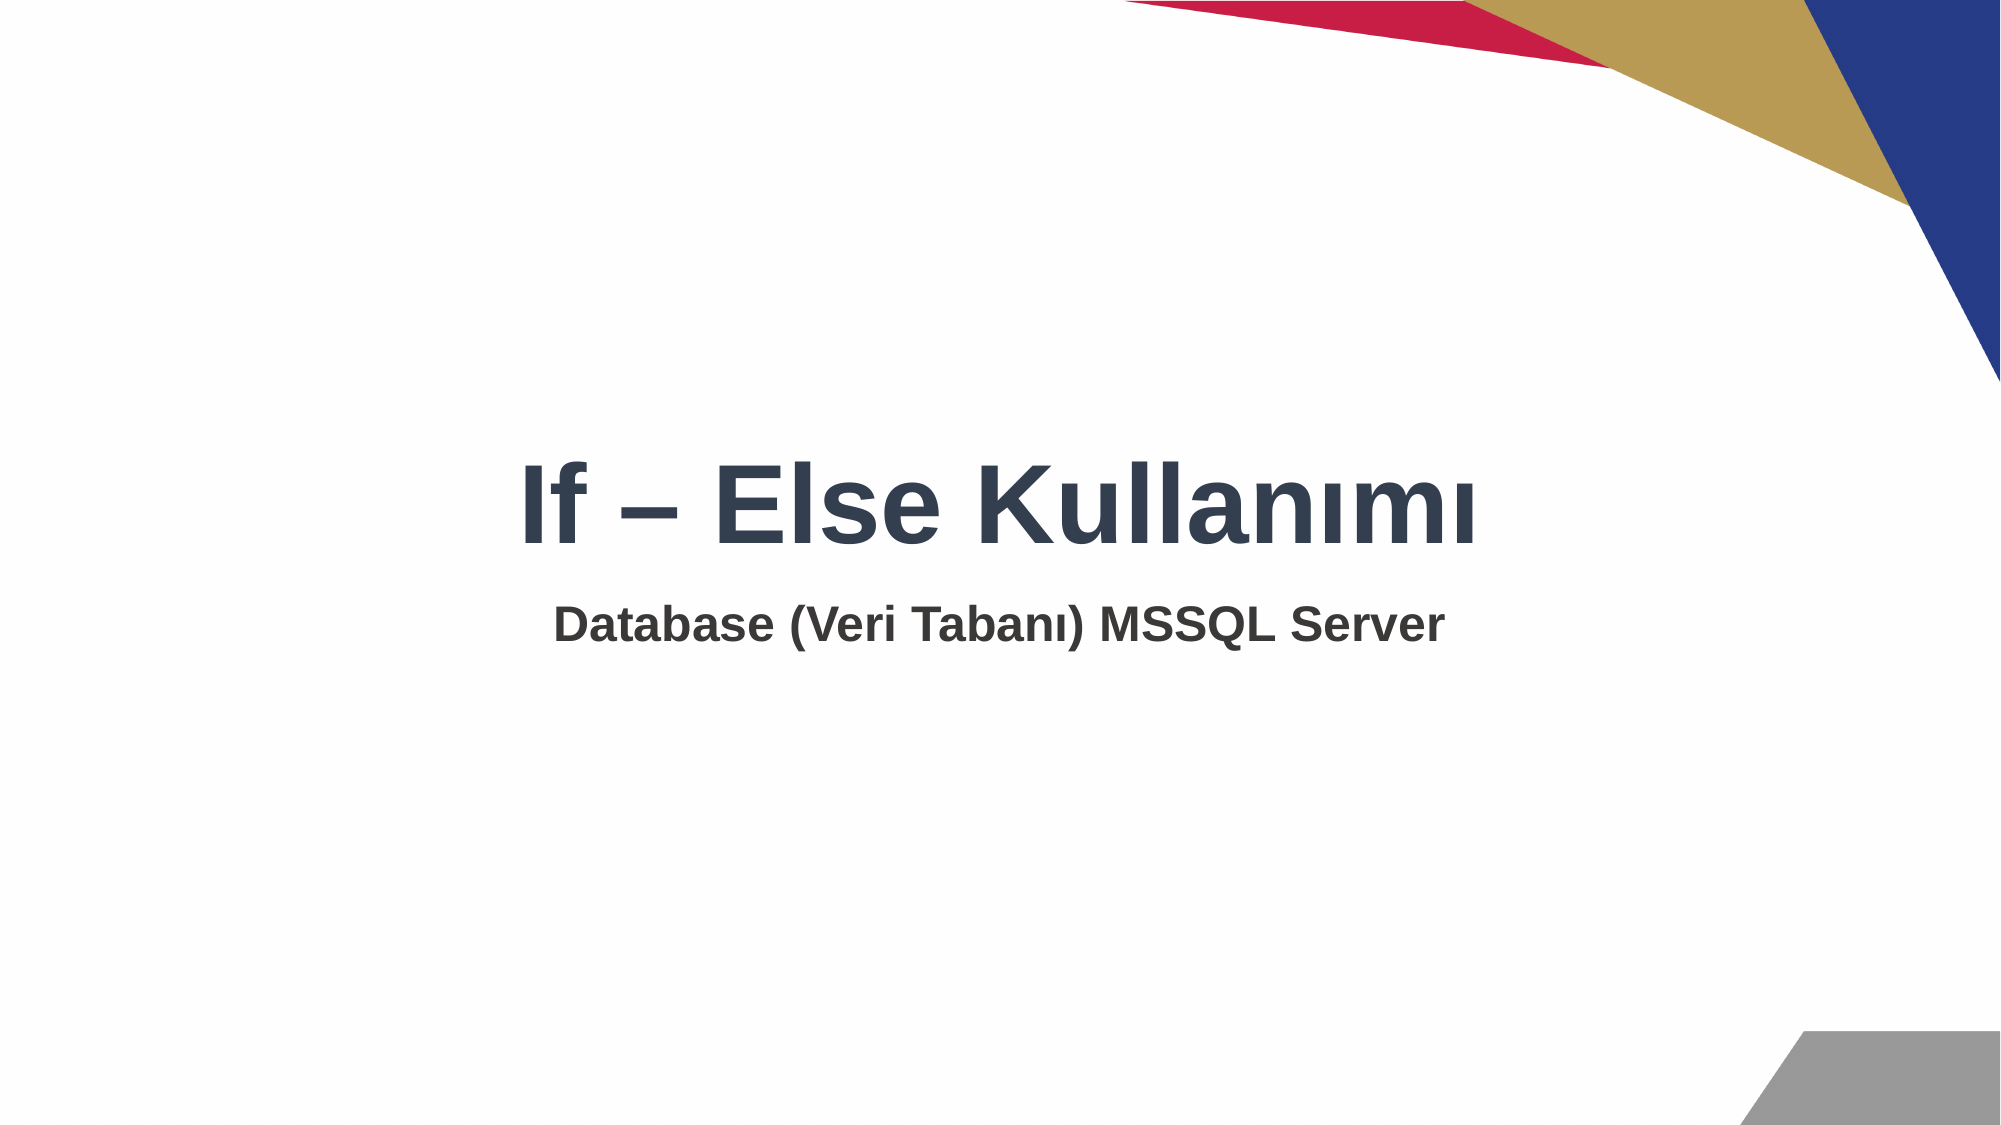

# If – Else Kullanımı
Database (Veri Tabanı) MSSQL Server